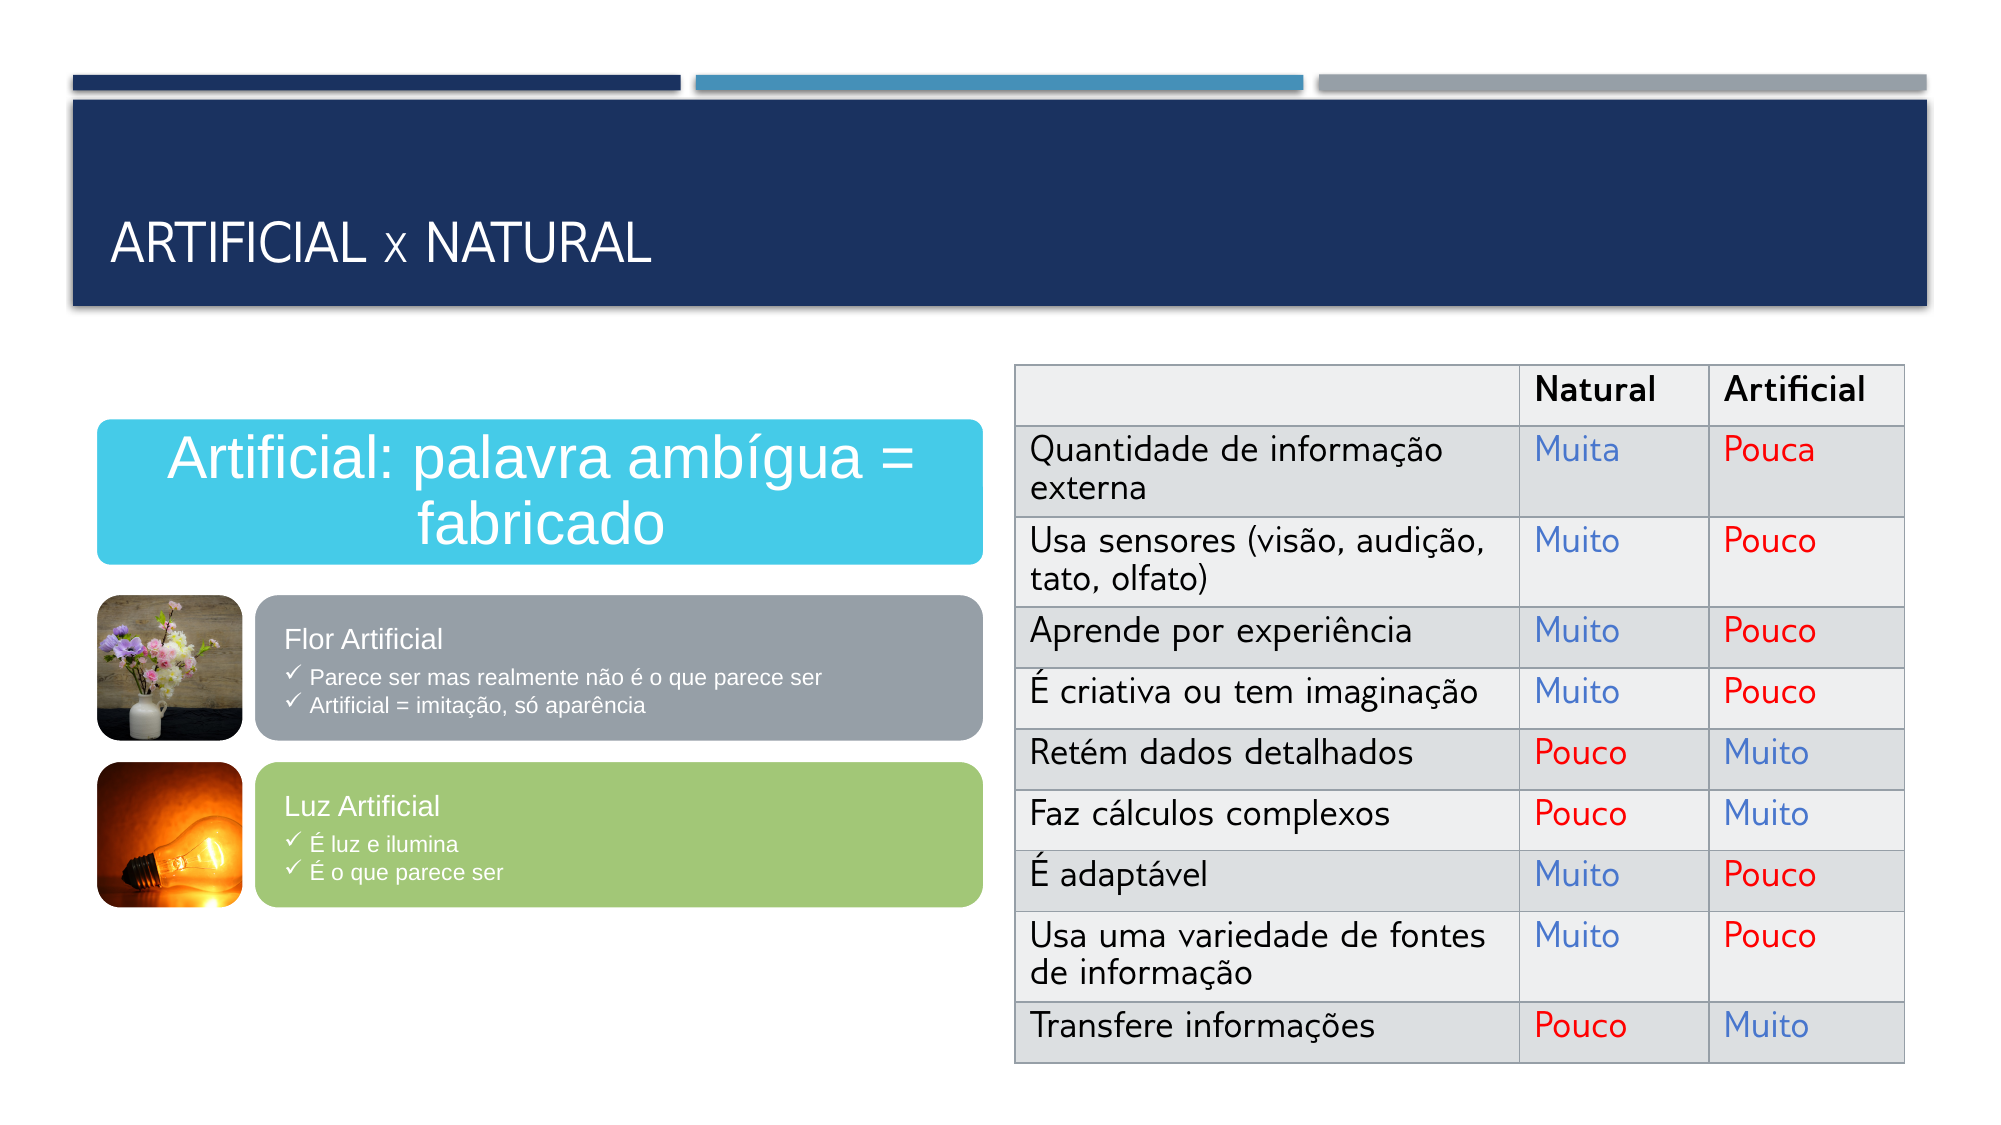

# Artificial X natural
Artificial: palavra ambígua = fabricado
Flor Artificial
 Parece ser mas realmente não é o que parece ser
 Artificial = imitação, só aparência
Luz Artificial
 É luz e ilumina
 É o que parece ser
|  | Natural | Artificial |
| --- | --- | --- |
| Quantidade de informação externa | Muita | Pouca |
| Usa sensores (visão, audição, tato, olfato) | Muito | Pouco |
| Aprende por experiência | Muito | Pouco |
| É criativa ou tem imaginação | Muito | Pouco |
| Retém dados detalhados | Pouco | Muito |
| Faz cálculos complexos | Pouco | Muito |
| É adaptável | Muito | Pouco |
| Usa uma variedade de fontes de informação | Muito | Pouco |
| Transfere informações | Pouco | Muito |